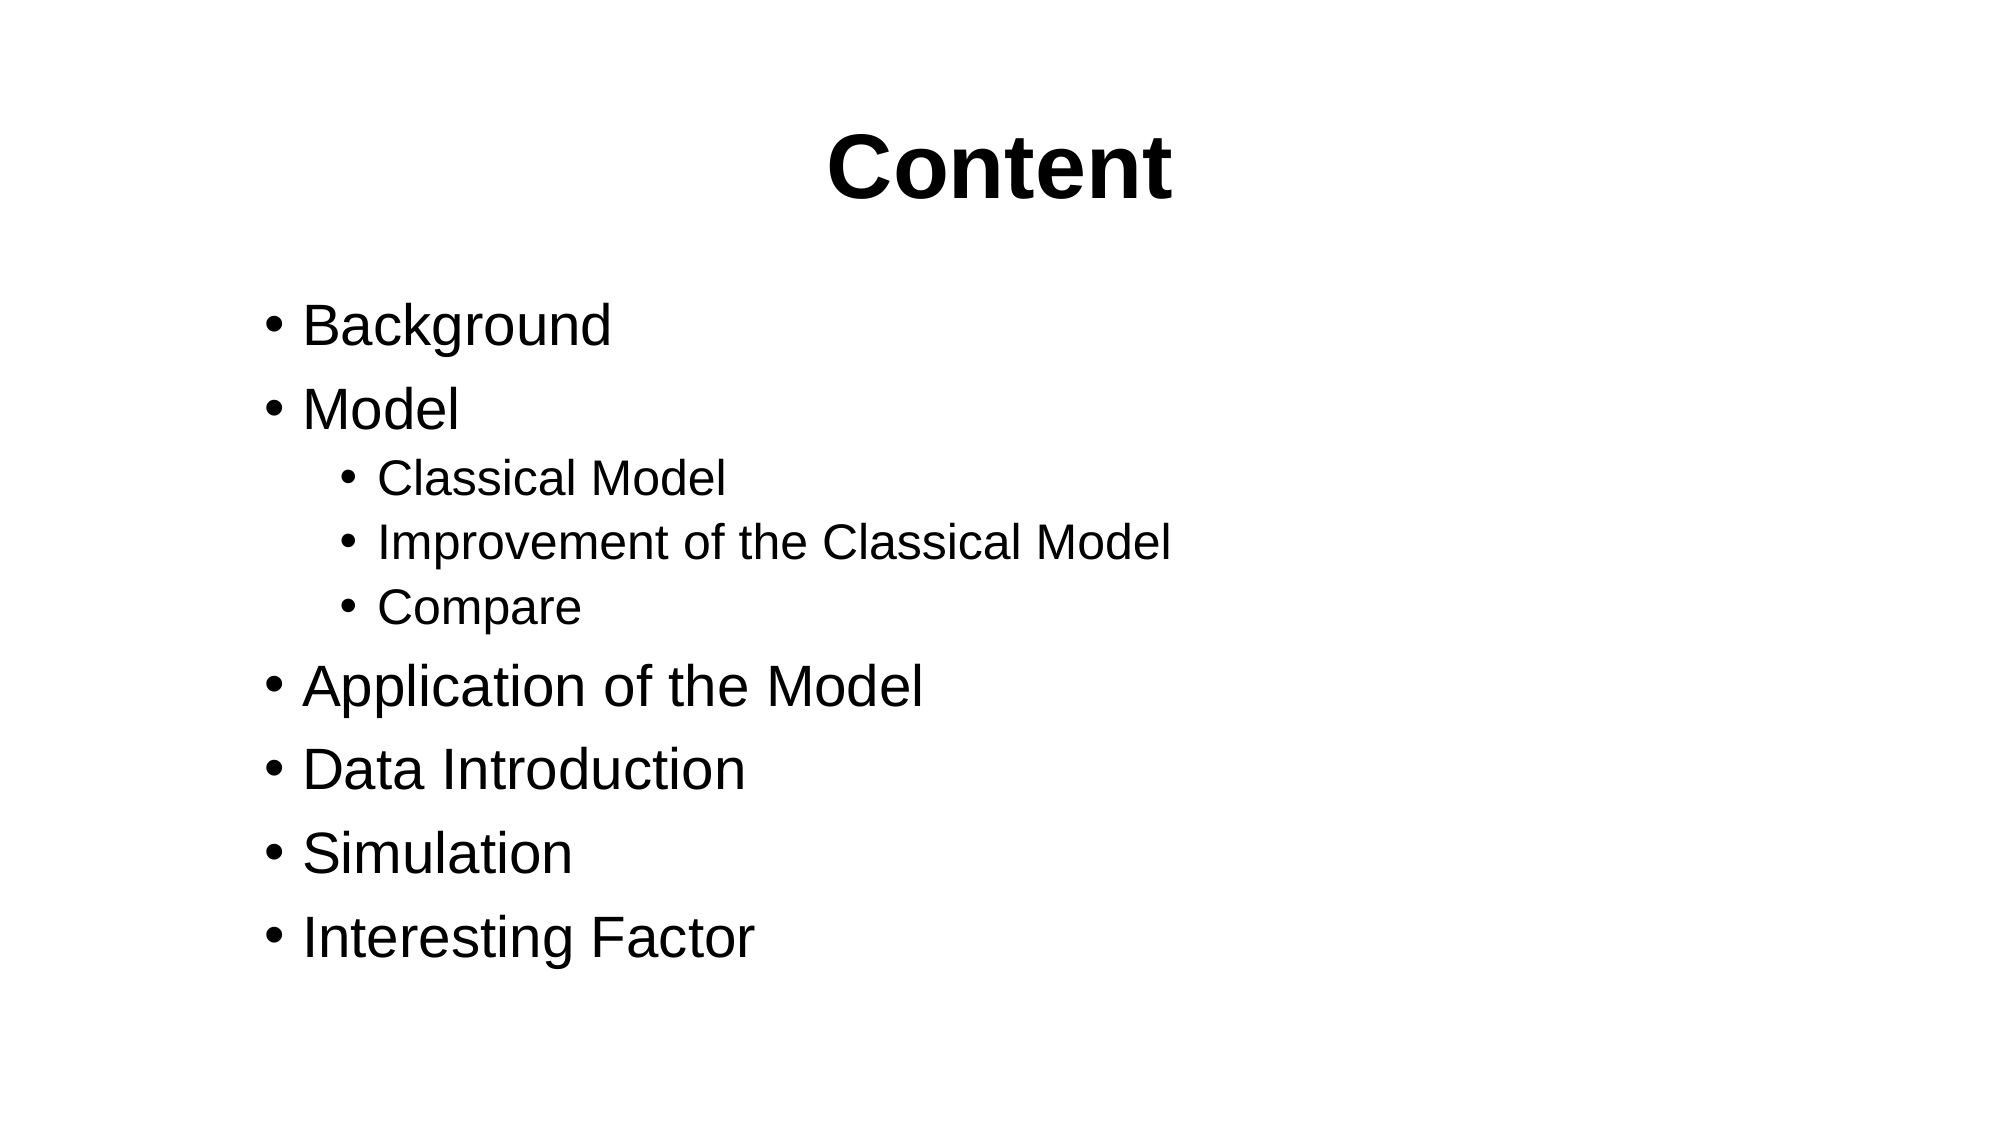

# Content
Background
Model
Classical Model
Improvement of the Classical Model
Compare
Application of the Model
Data Introduction
Simulation
Interesting Factor